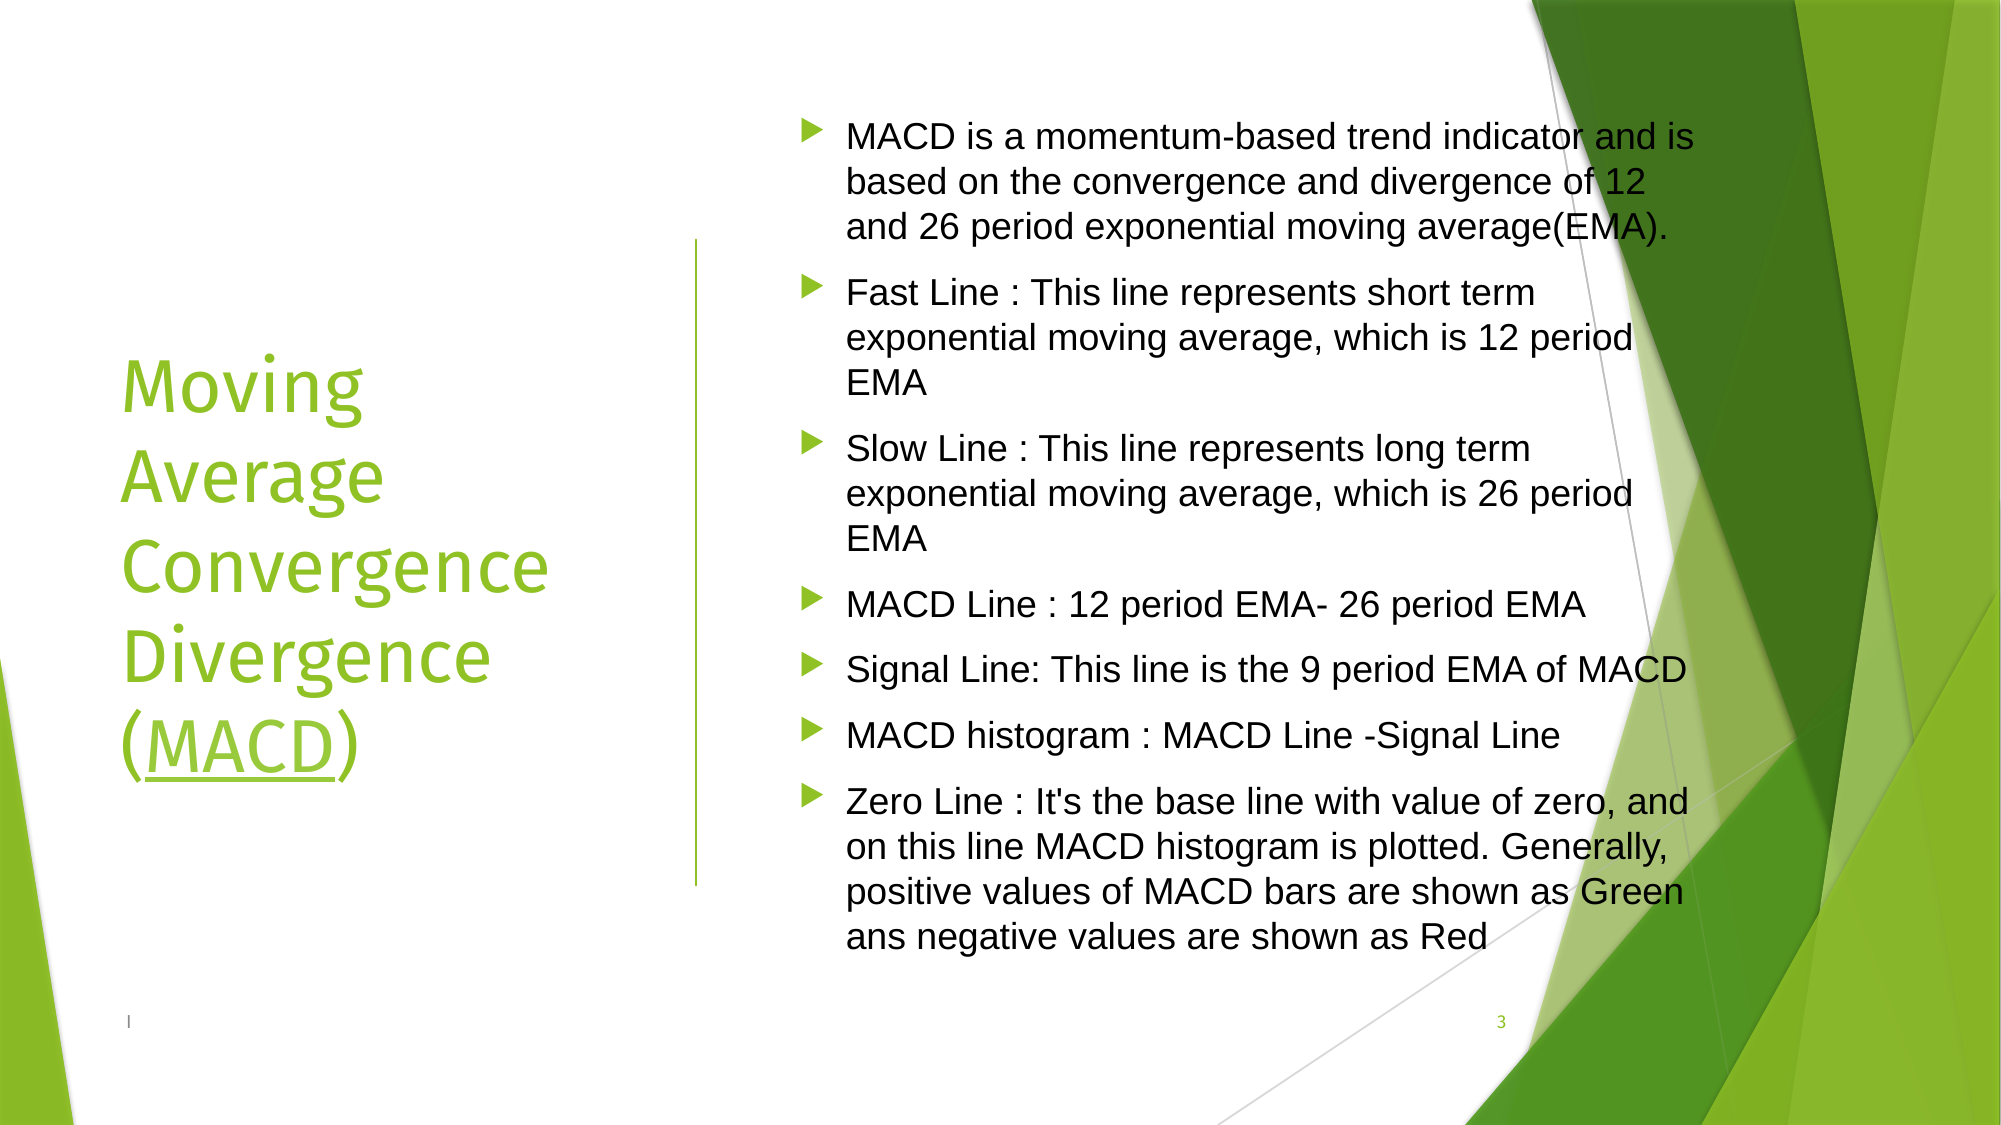

MACD is a momentum-based trend indicator and is based on the convergence and divergence of 12 and 26 period exponential moving average(EMA).
Fast Line : This line represents short term exponential moving average, which is 12 period EMA
Slow Line : This line represents long term exponential moving average, which is 26 period EMA
MACD Line : 12 period EMA- 26 period EMA
Signal Line: This line is the 9 period EMA of MACD
MACD histogram : MACD Line -Signal Line
Zero Line : It's the base line with value of zero, and on this line MACD histogram is plotted. Generally, positive values of MACD bars are shown as Green ans negative values are shown as Red

# Moving Average Convergence Divergence (MACD)

I
3